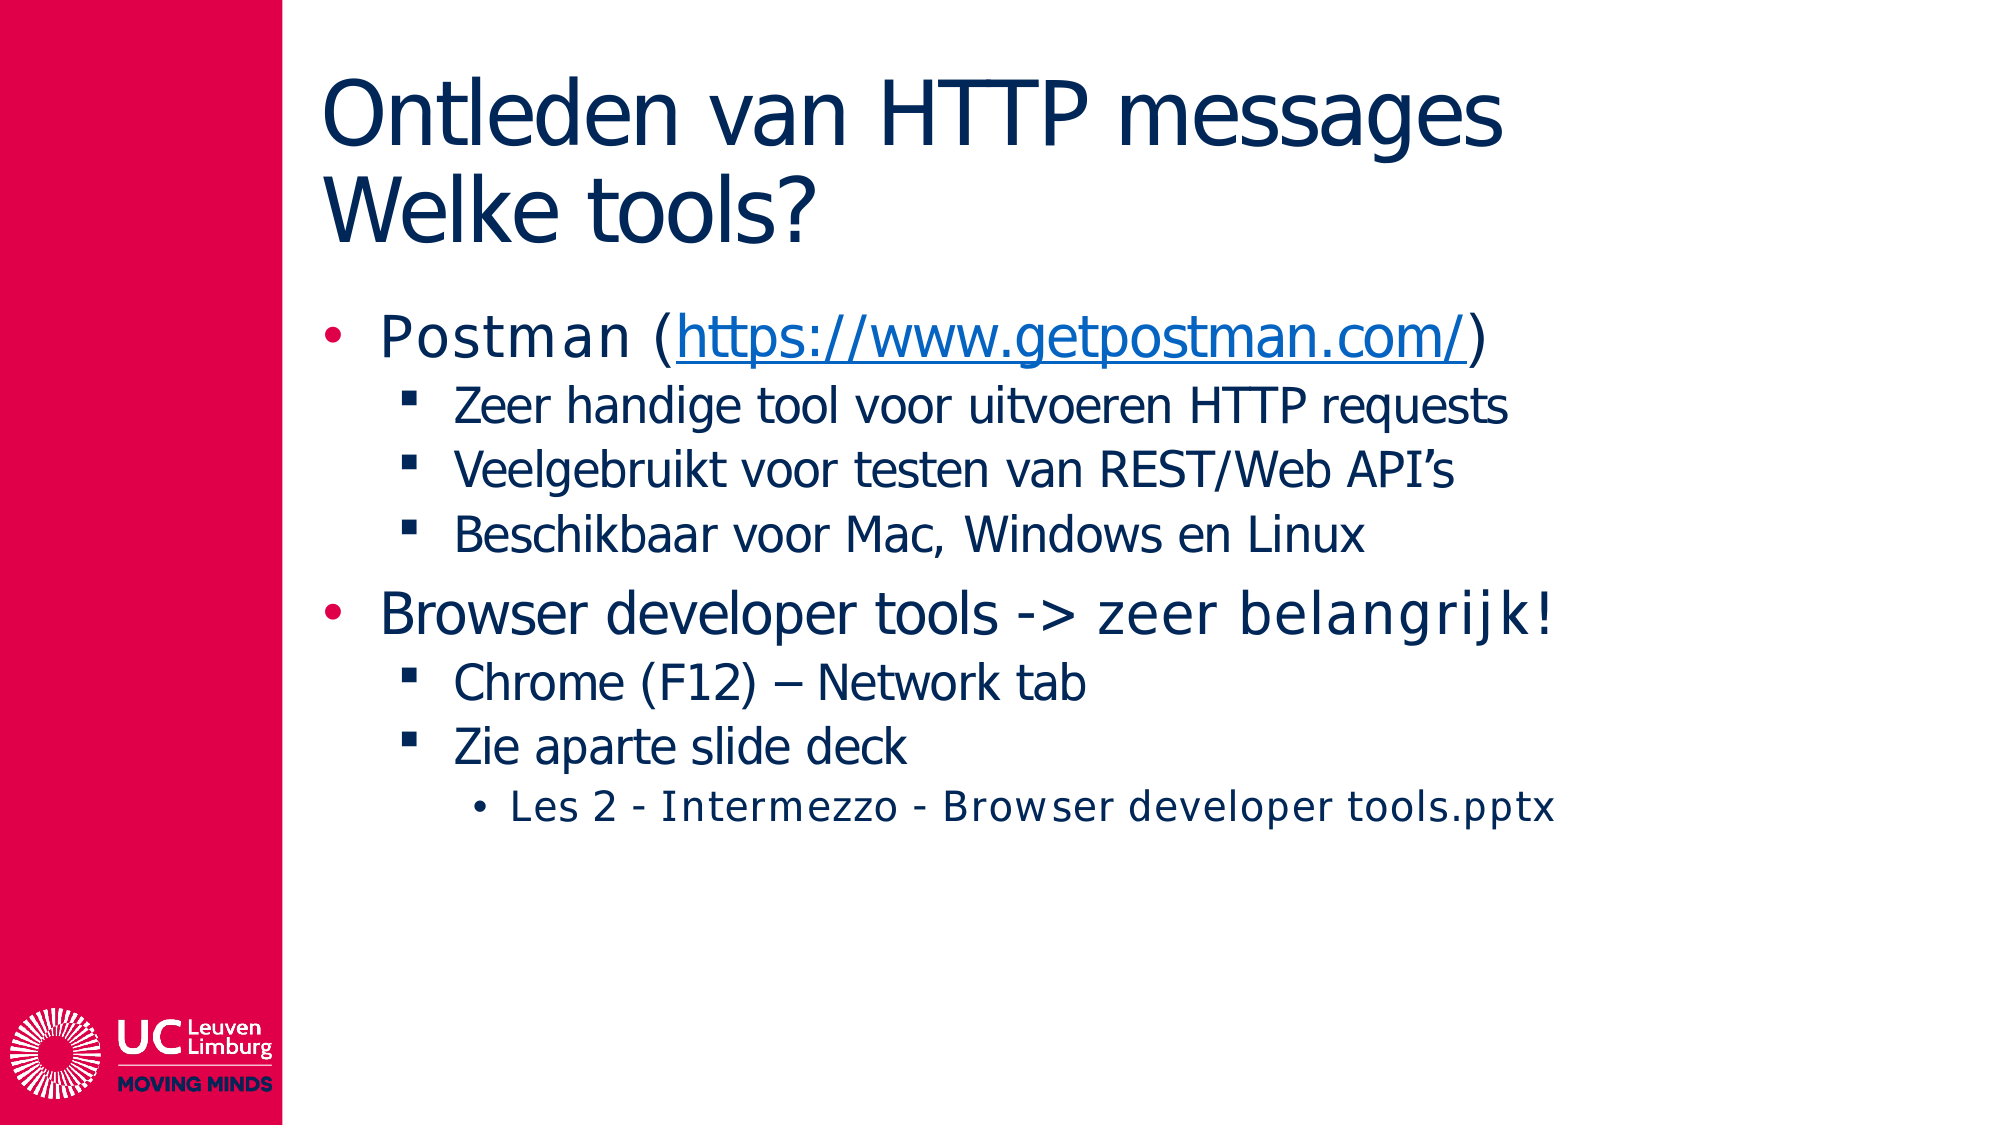

# Ontleden van HTTP messages Welke tools?
Postman (https://www.getpostman.com/)
Zeer handige tool voor uitvoeren HTTP requests
Veelgebruikt voor testen van REST/Web API’s
Beschikbaar voor Mac, Windows en Linux
Browser developer tools -> zeer belangrijk!
Chrome (F12) – Network tab
Zie aparte slide deck
Les 2 - Intermezzo - Browser developer tools.pptx